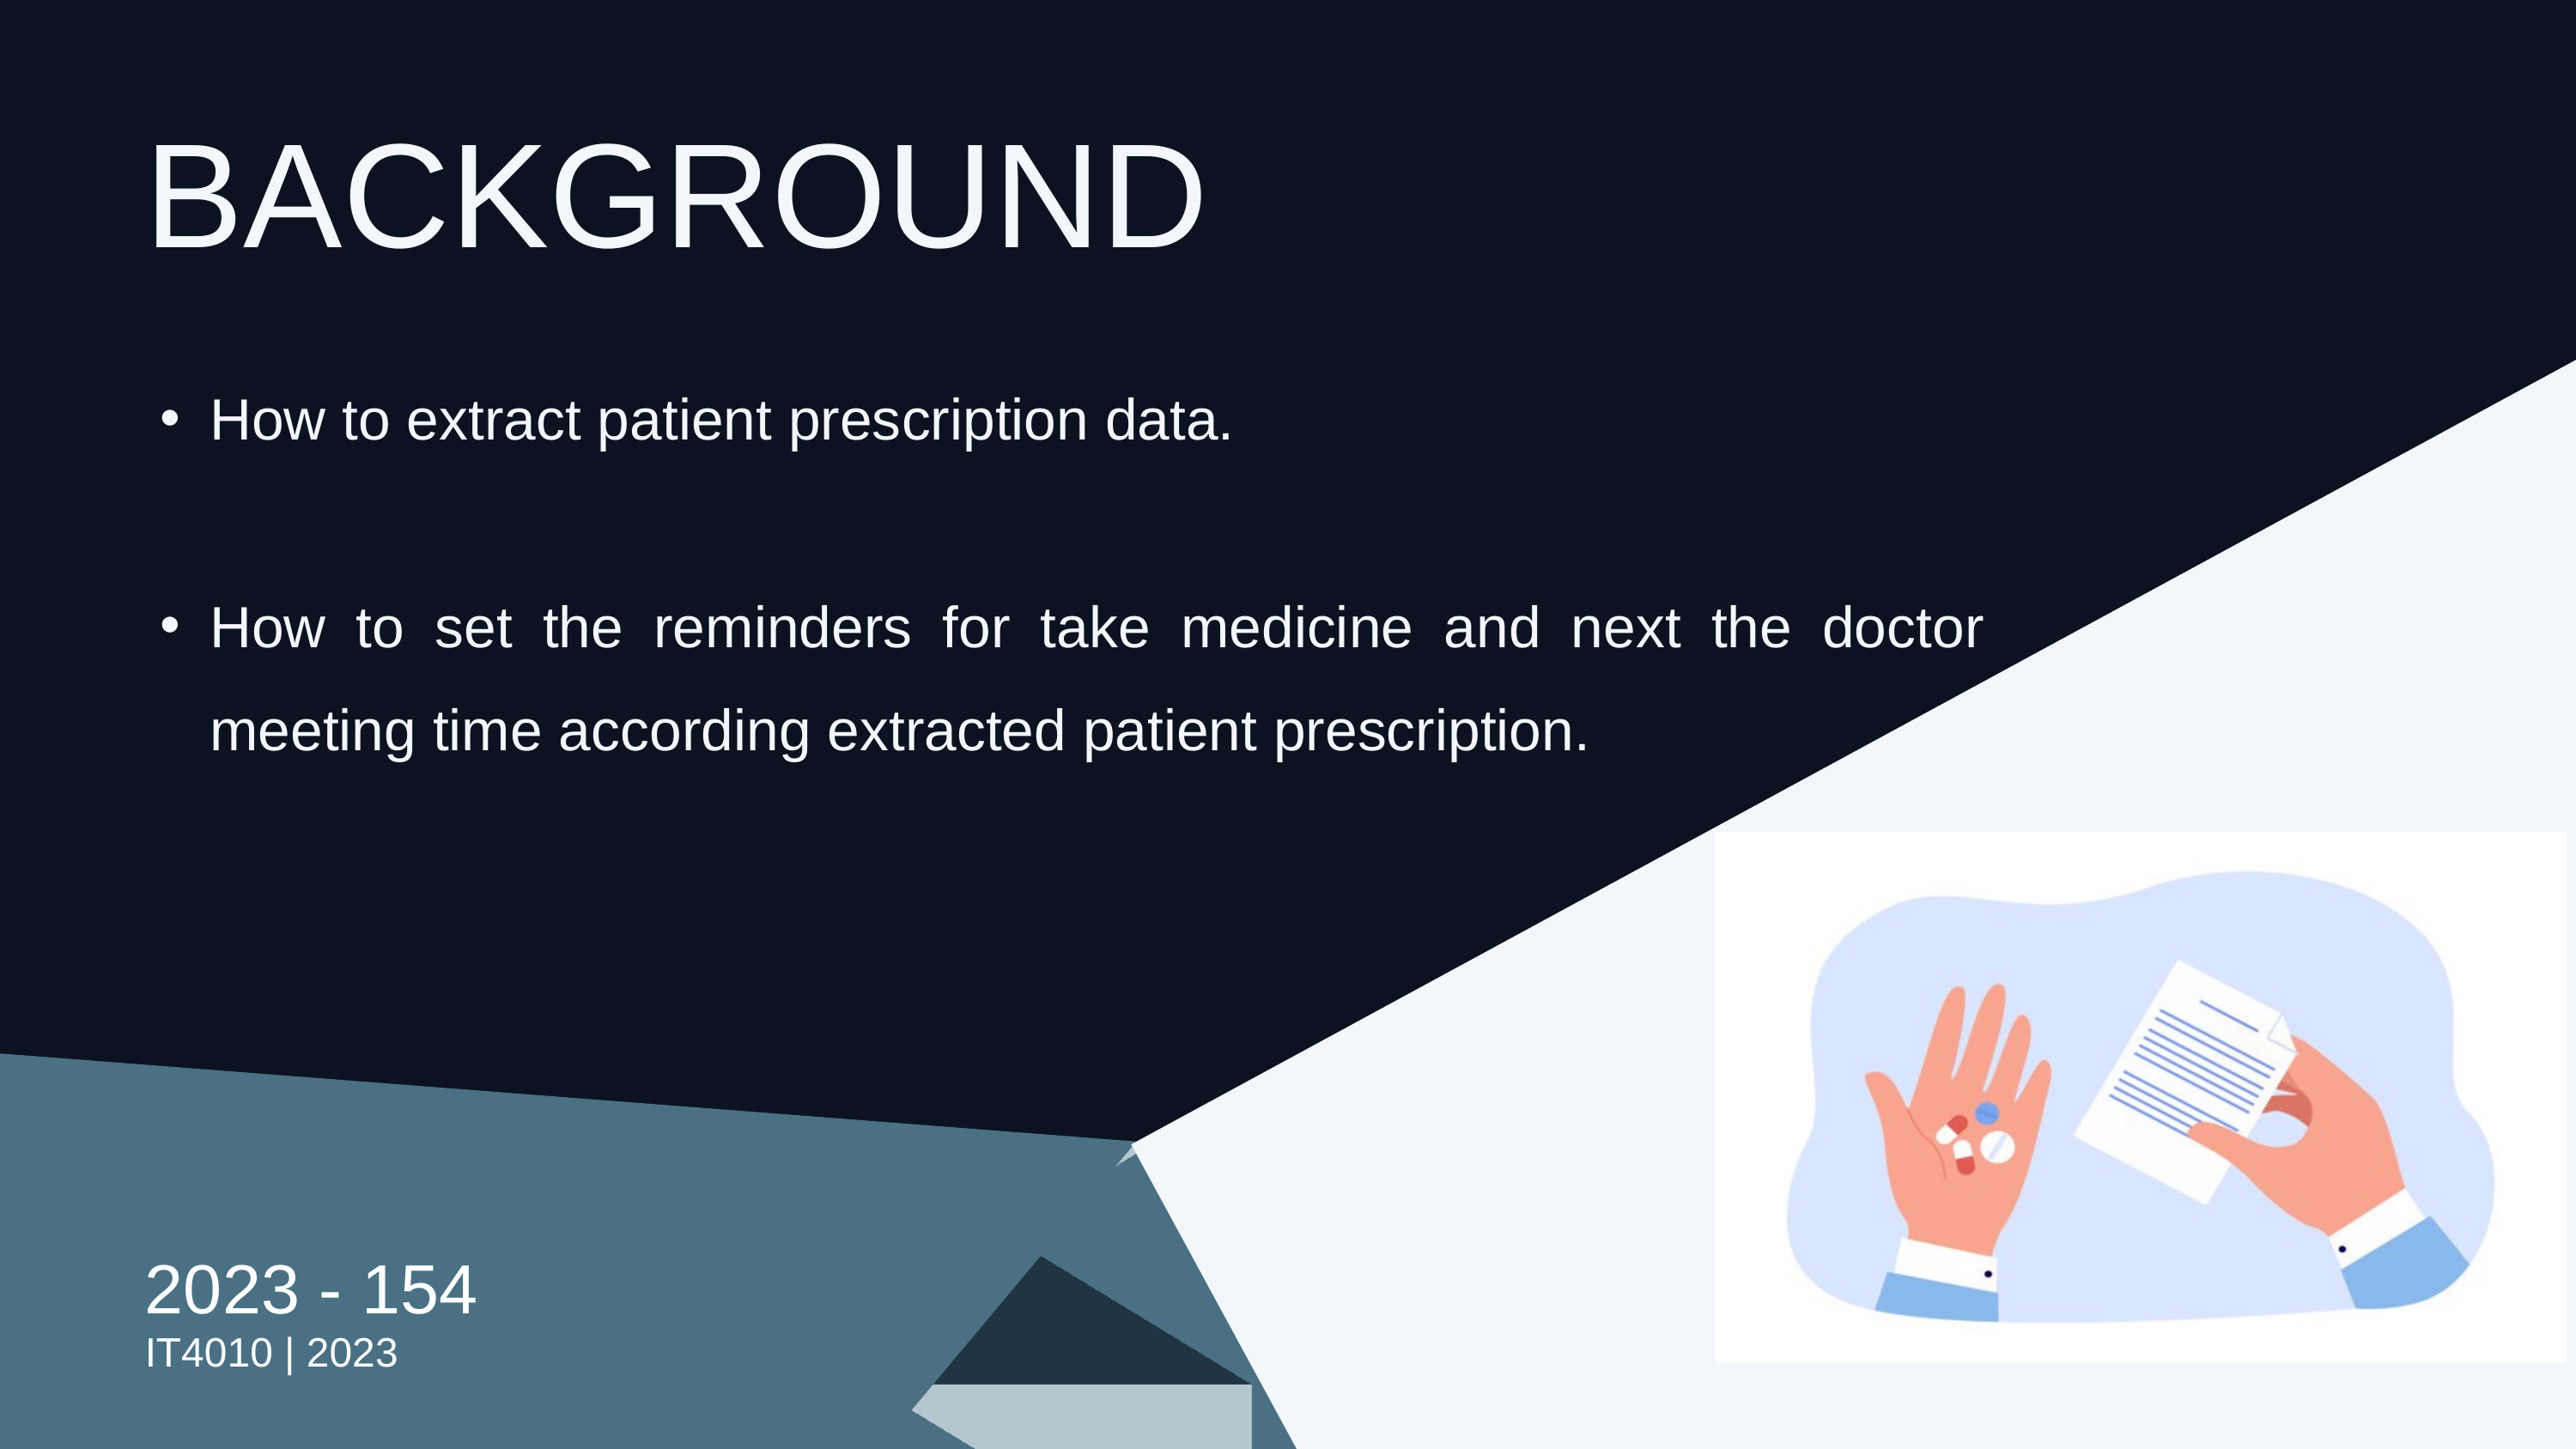

BACKGROUND​
How to extract patient prescription data.​

How to set the reminders for take medicine and next the doctor meeting time according extracted patient prescription. ​

2023 - 154
IT4010 | 2023